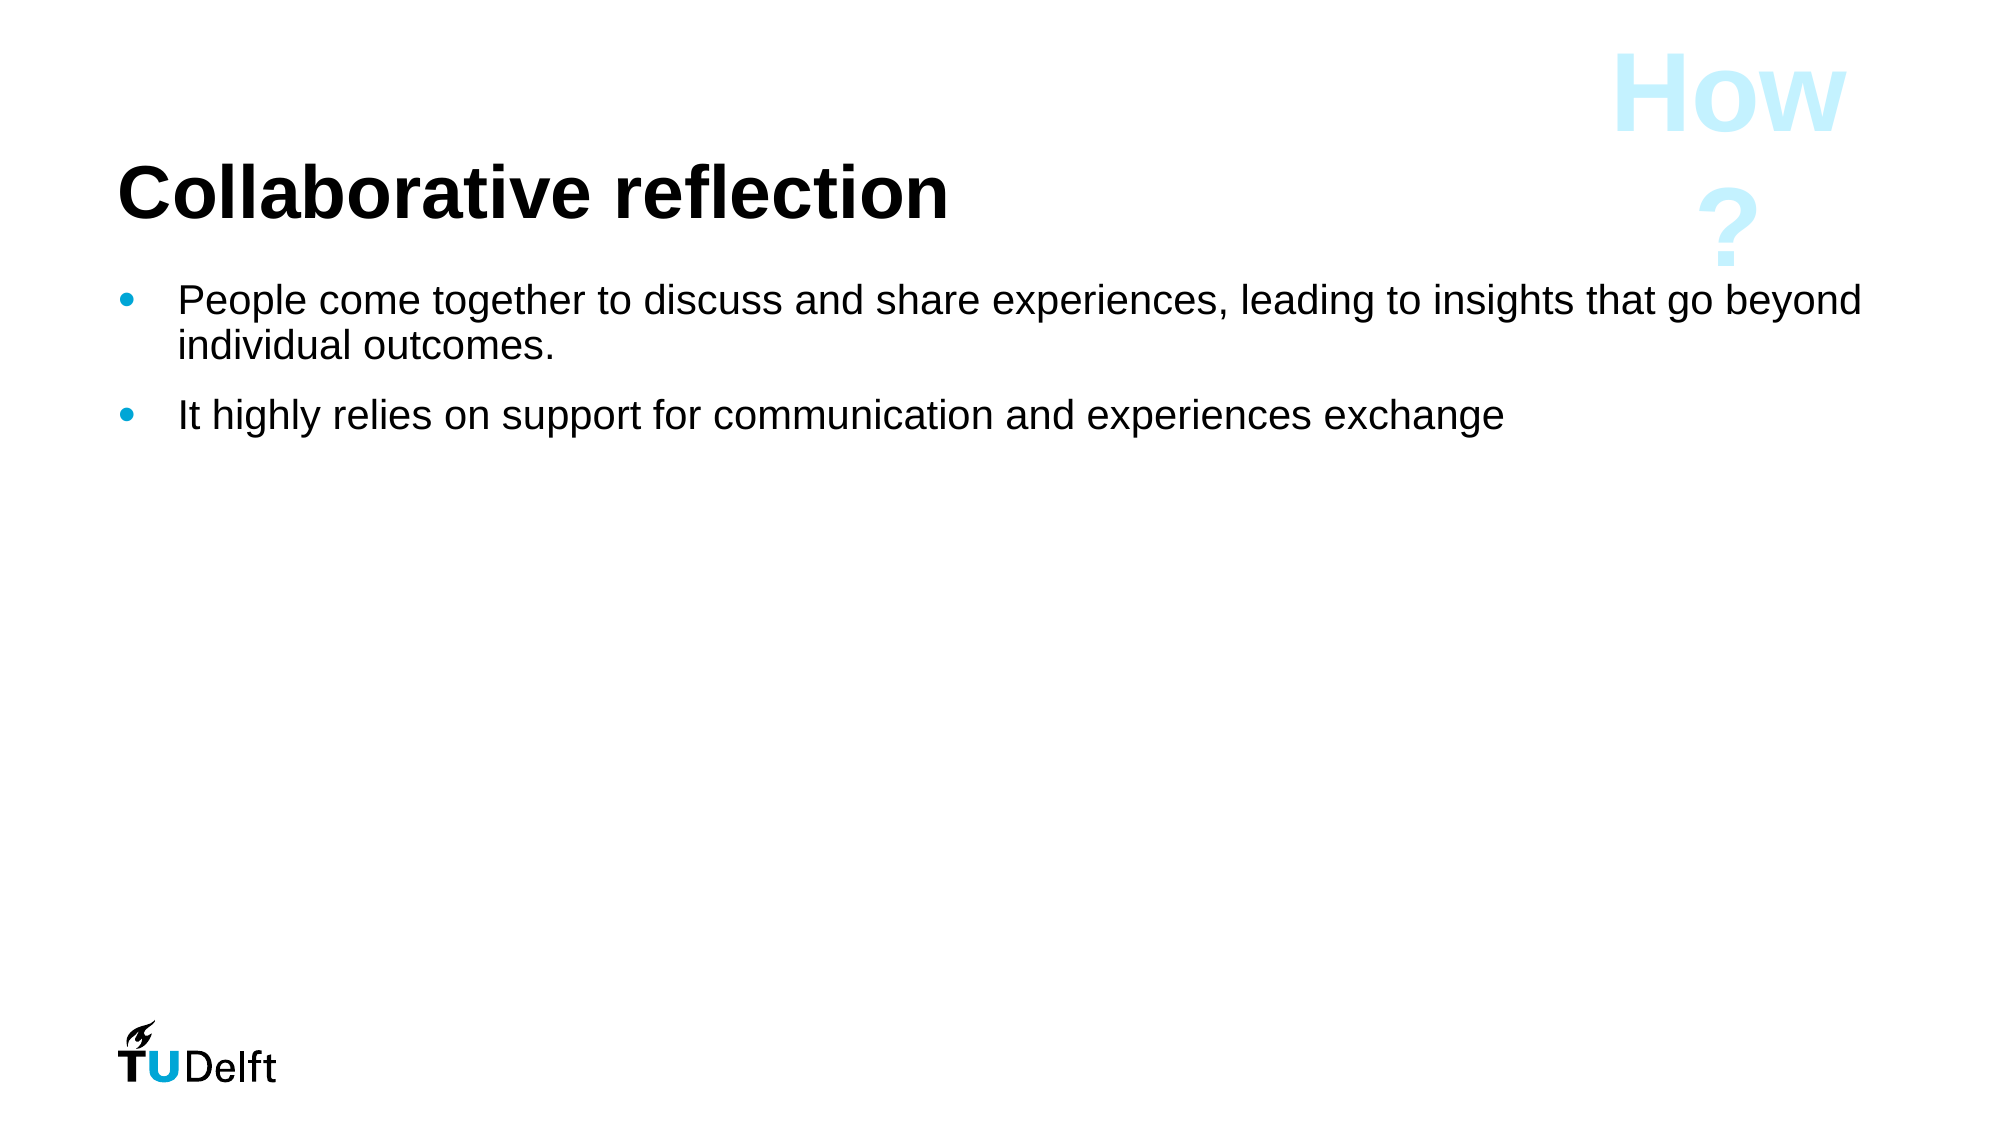

How?
# Collaborative reflection
People come together to discuss and share experiences, leading to insights that go beyond individual outcomes.
It highly relies on support for communication and experiences exchange
[1] Prilla, Michael. "Supporting collaborative reflection at work: A socio-technical analysis." AIS Transactions on Human-Computer Interaction 7.1 (2015): 1-17.